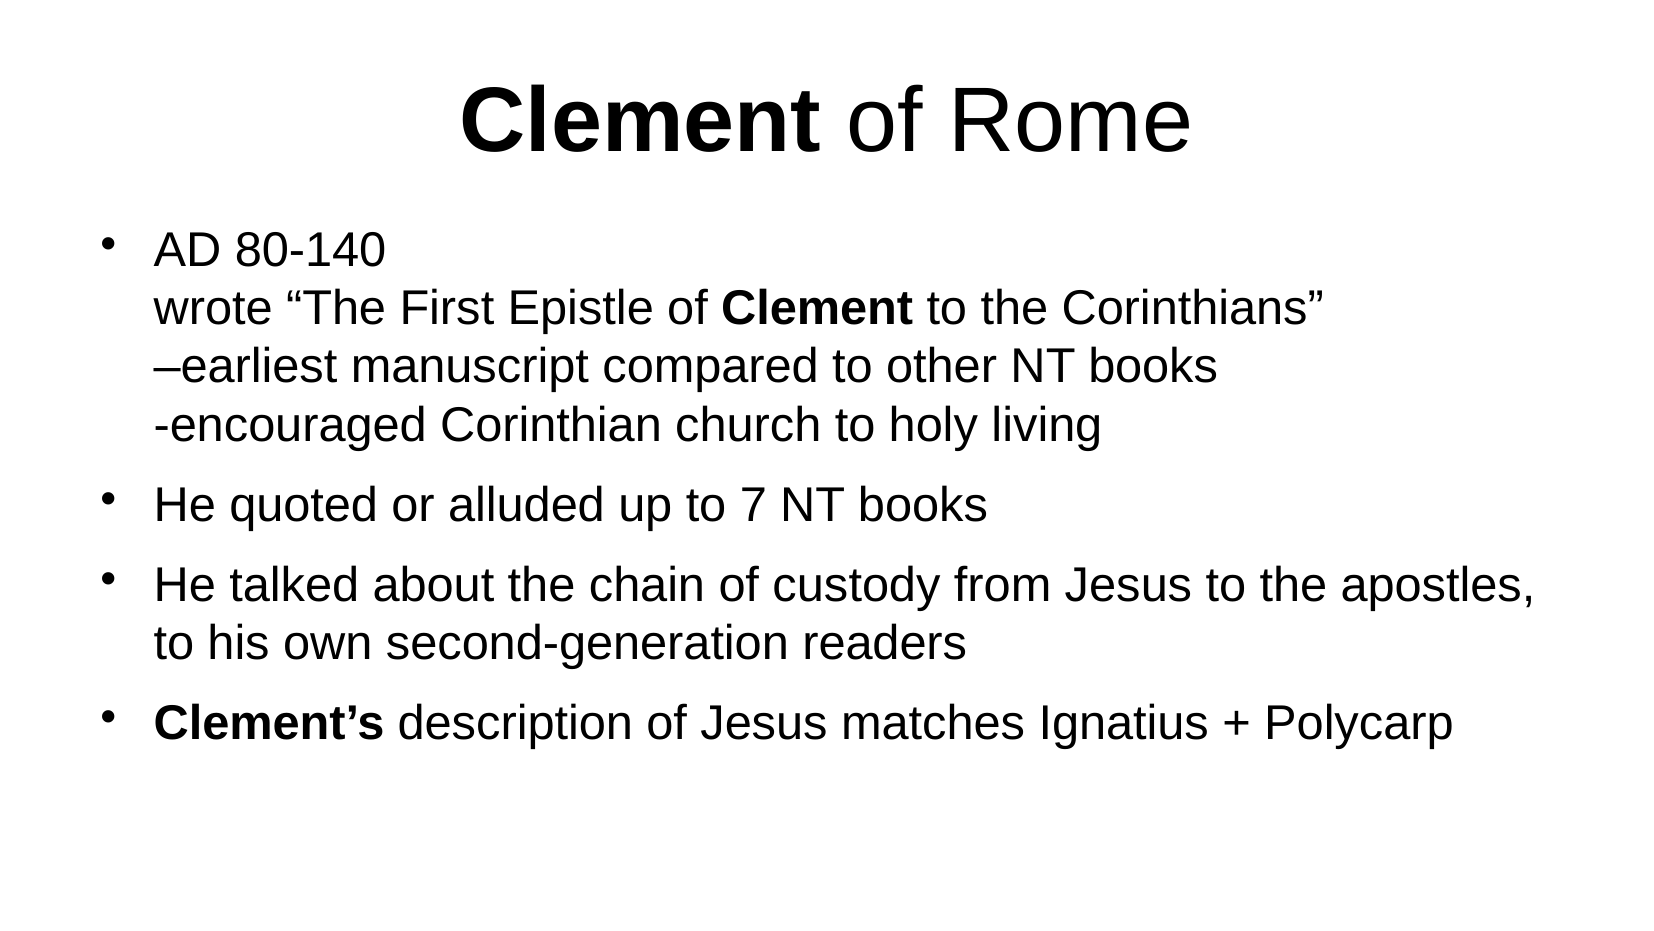

# Clement of Rome
AD 80-140
wrote “The First Epistle of Clement to the Corinthians”
–earliest manuscript compared to other NT books
-encouraged Corinthian church to holy living
He quoted or alluded up to 7 NT books
He talked about the chain of custody from Jesus to the apostles, to his own second-generation readers
Clement’s description of Jesus matches Ignatius + Polycarp